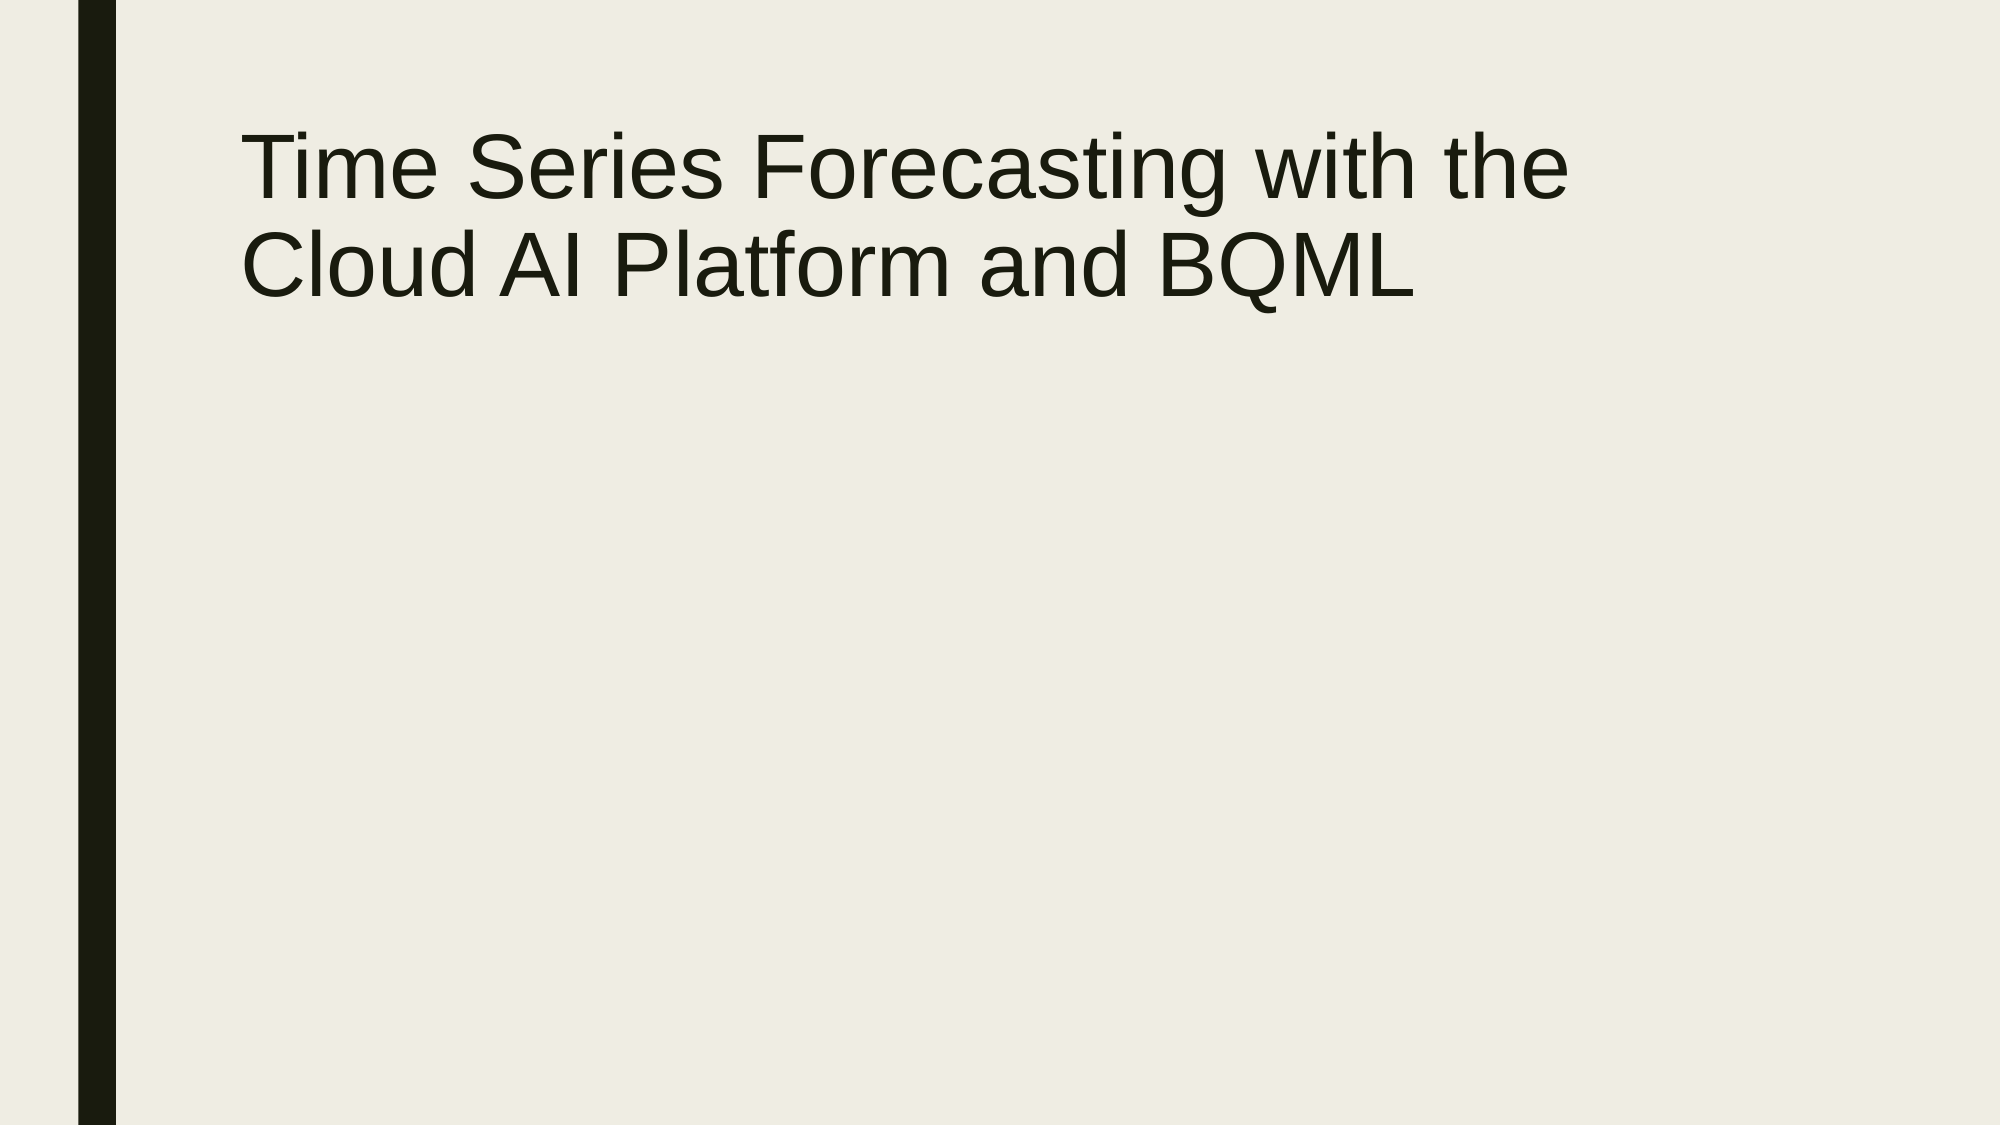

# Time Series Forecasting with the Cloud AI Platform and BQML